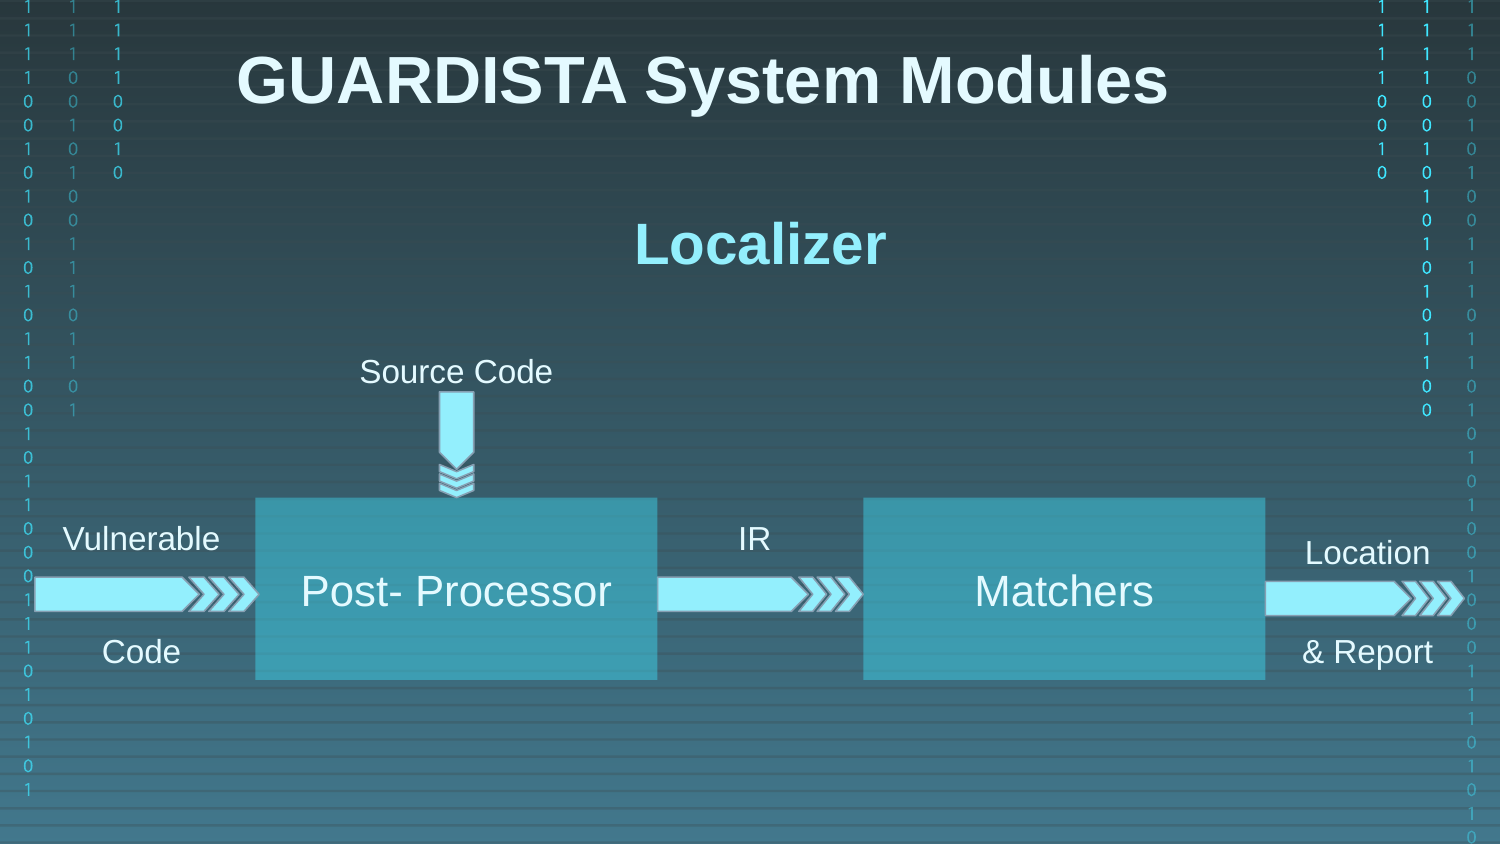

GUARDISTA System Modules
 Localizer

Source Code

Matchers
Post- Processor
Vulnerable
IR
Location

Code
& Report